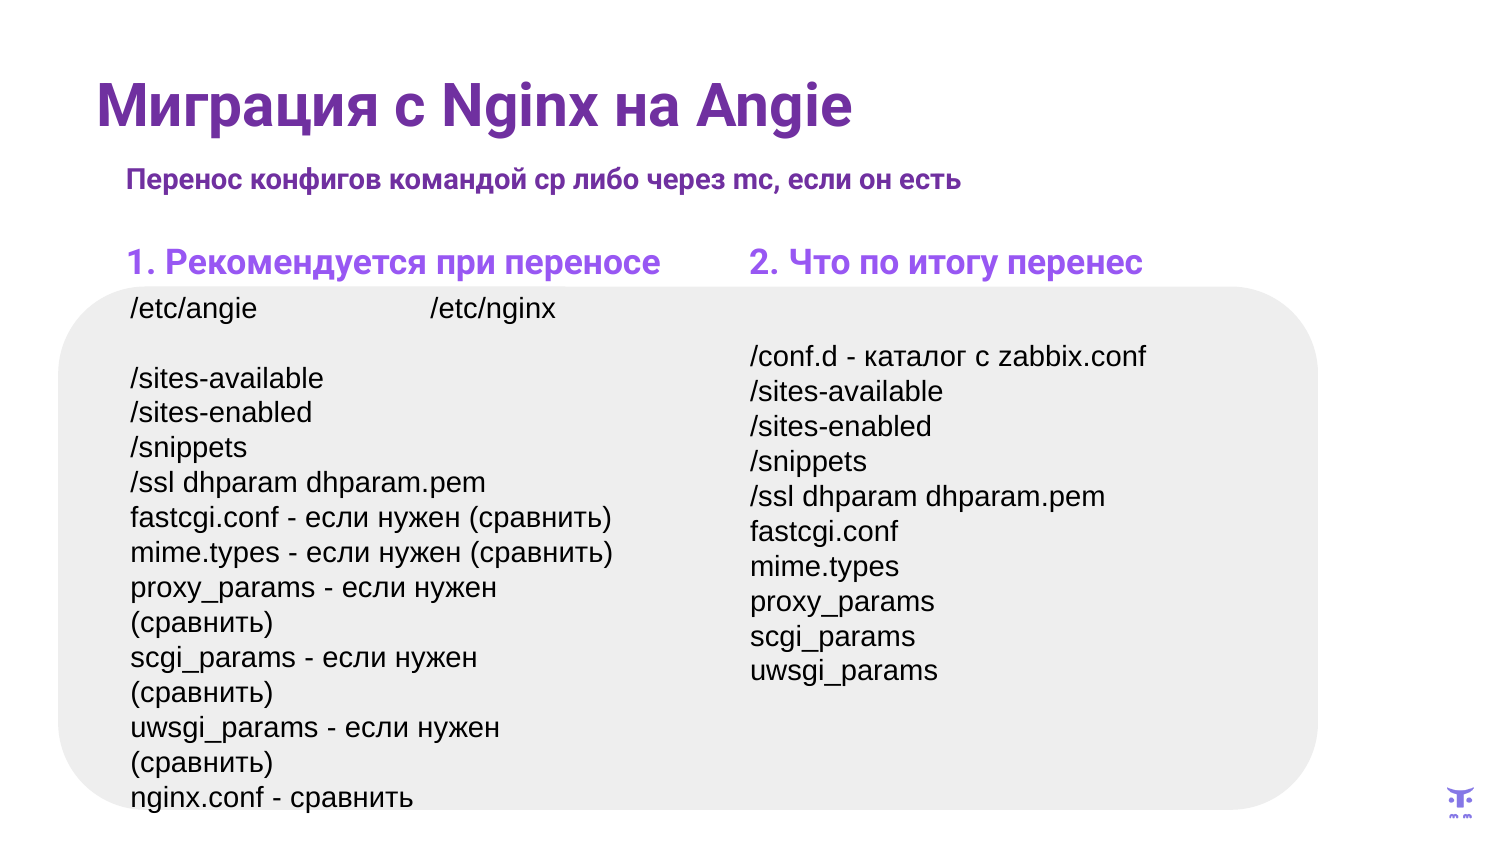

# Миграция с Nginx на Angie
| Перенос конфигов командой cp либо через mc, если он есть |  |
| --- | --- |
| 1. Рекомендуется при переносе | 2. Что по итогу перенес |
|  |  |
/etc/angie 		/etc/nginx

/sites-available
/sites-enabled
/snippets
/ssl dhparam dhparam.pem
fastcgi.conf - если нужен (сравнить)
mime.types - если нужен (сравнить)
proxy_params - если нужен (сравнить)
scgi_params - если нужен (сравнить)
uwsgi_params - если нужен (сравнить)
nginx.conf - сравнить
/conf.d - каталог с zabbix.conf
/sites-available
/sites-enabled
/snippets
/ssl dhparam dhparam.pem
fastcgi.conf
mime.types
proxy_params
scgi_params
uwsgi_params